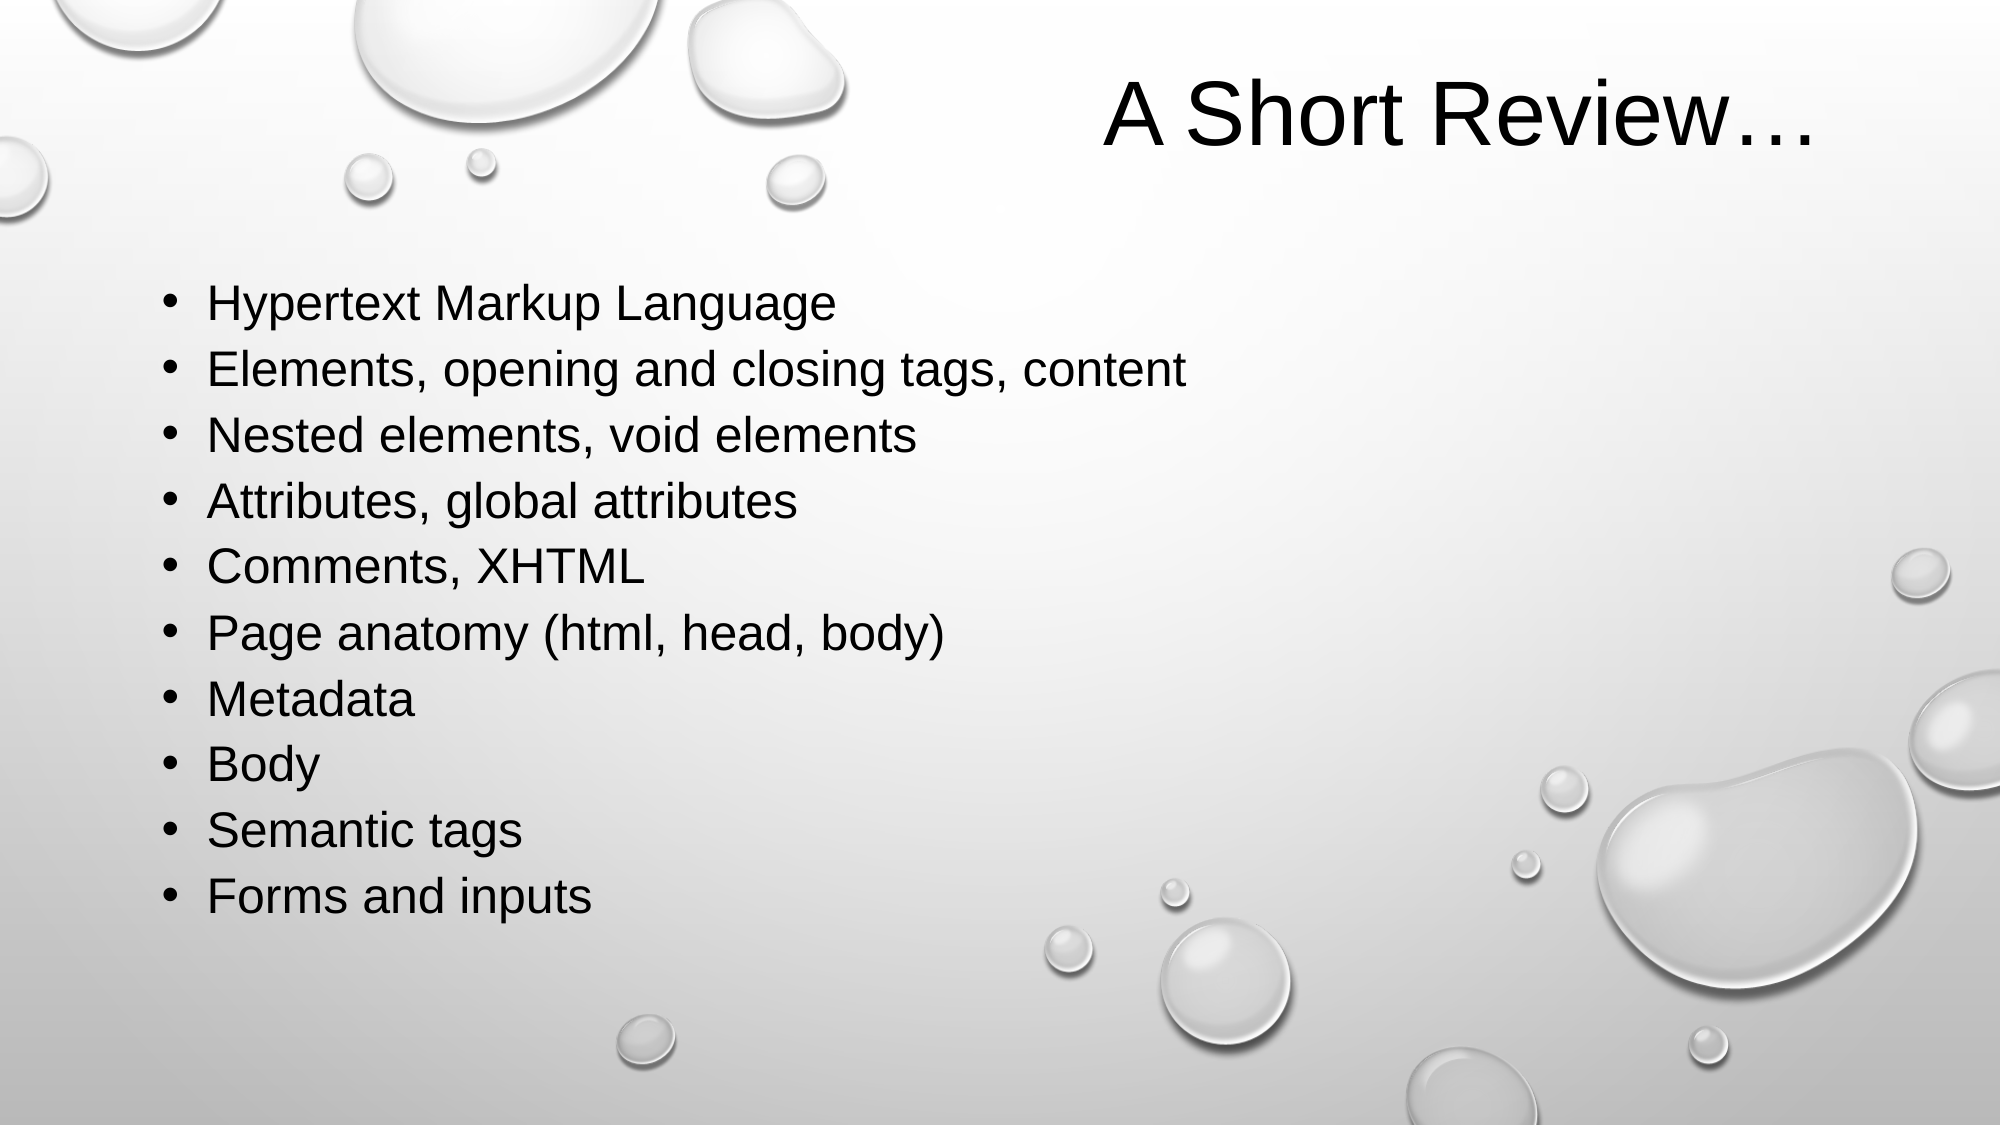

# A Short Review…
Hypertext Markup Language
Elements, opening and closing tags, content
Nested elements, void elements
Attributes, global attributes
Comments, XHTML
Page anatomy (html, head, body)
Metadata
Body
Semantic tags
Forms and inputs